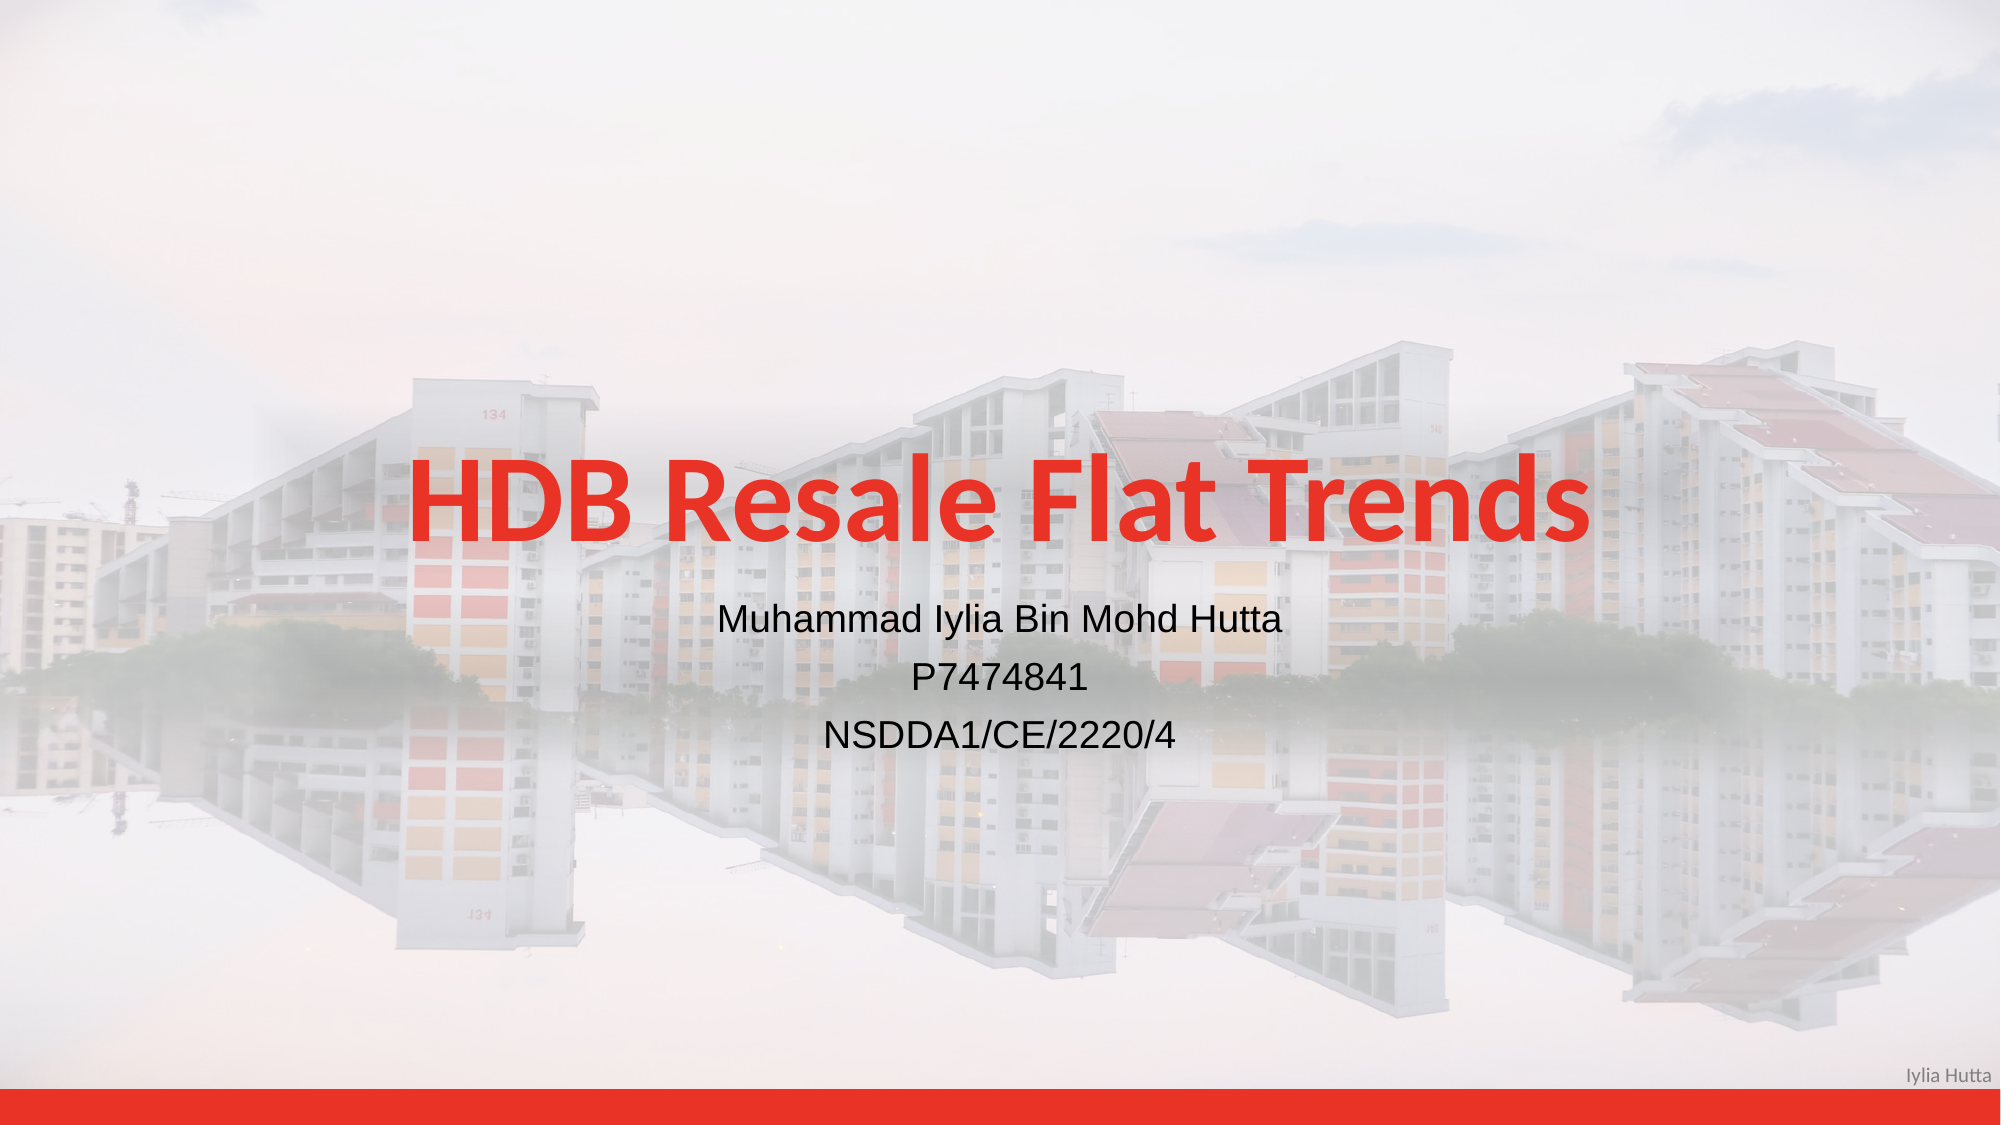

# HDB Resale Flat Trends
Muhammad Iylia Bin Mohd Hutta
P7474841
NSDDA1/CE/2220/4